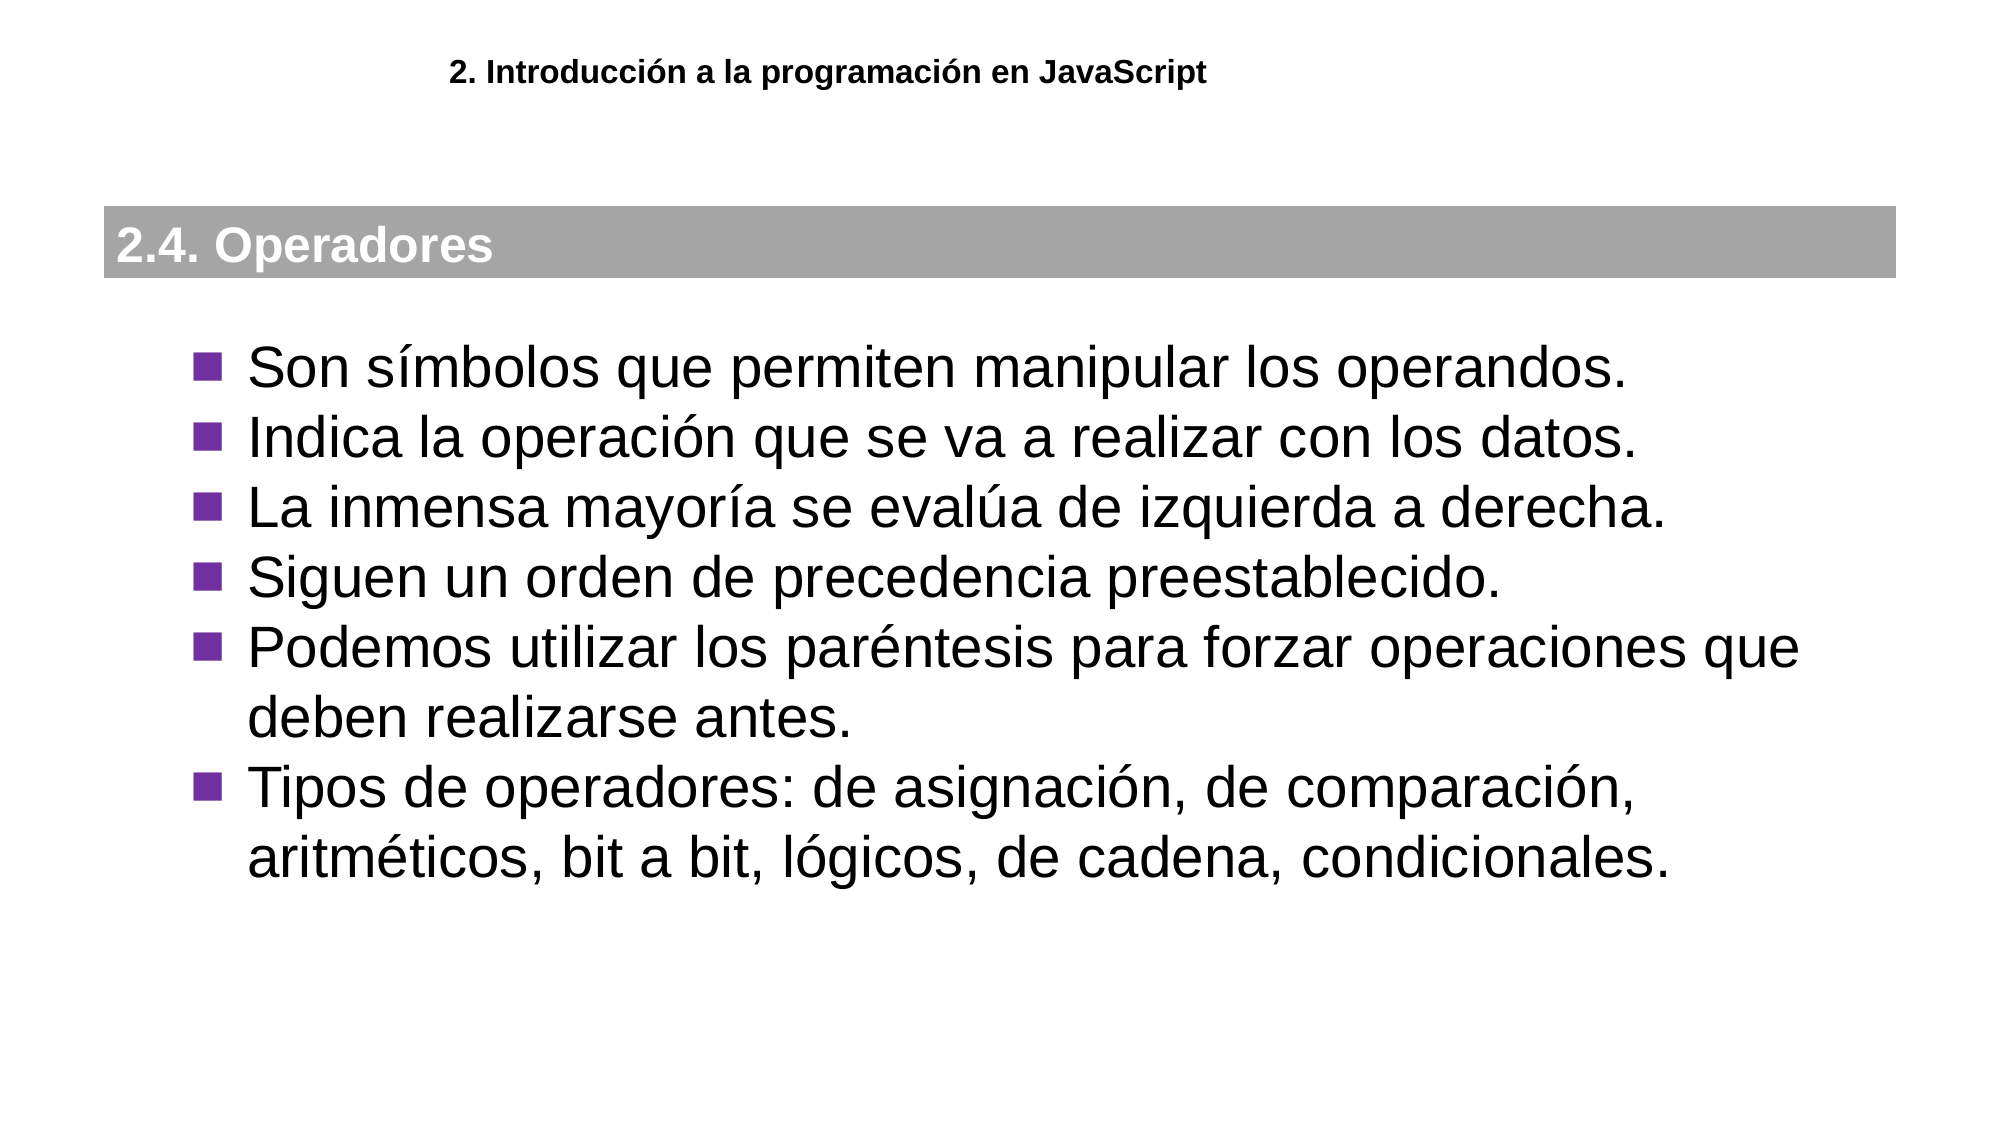

2. Introducción a la programación en JavaScript
2.4. Operadores
Son símbolos que permiten manipular los operandos.
Indica la operación que se va a realizar con los datos.
La inmensa mayoría se evalúa de izquierda a derecha.
Siguen un orden de precedencia preestablecido.
Podemos utilizar los paréntesis para forzar operaciones que deben realizarse antes.
Tipos de operadores: de asignación, de comparación, aritméticos, bit a bit, lógicos, de cadena, condicionales.